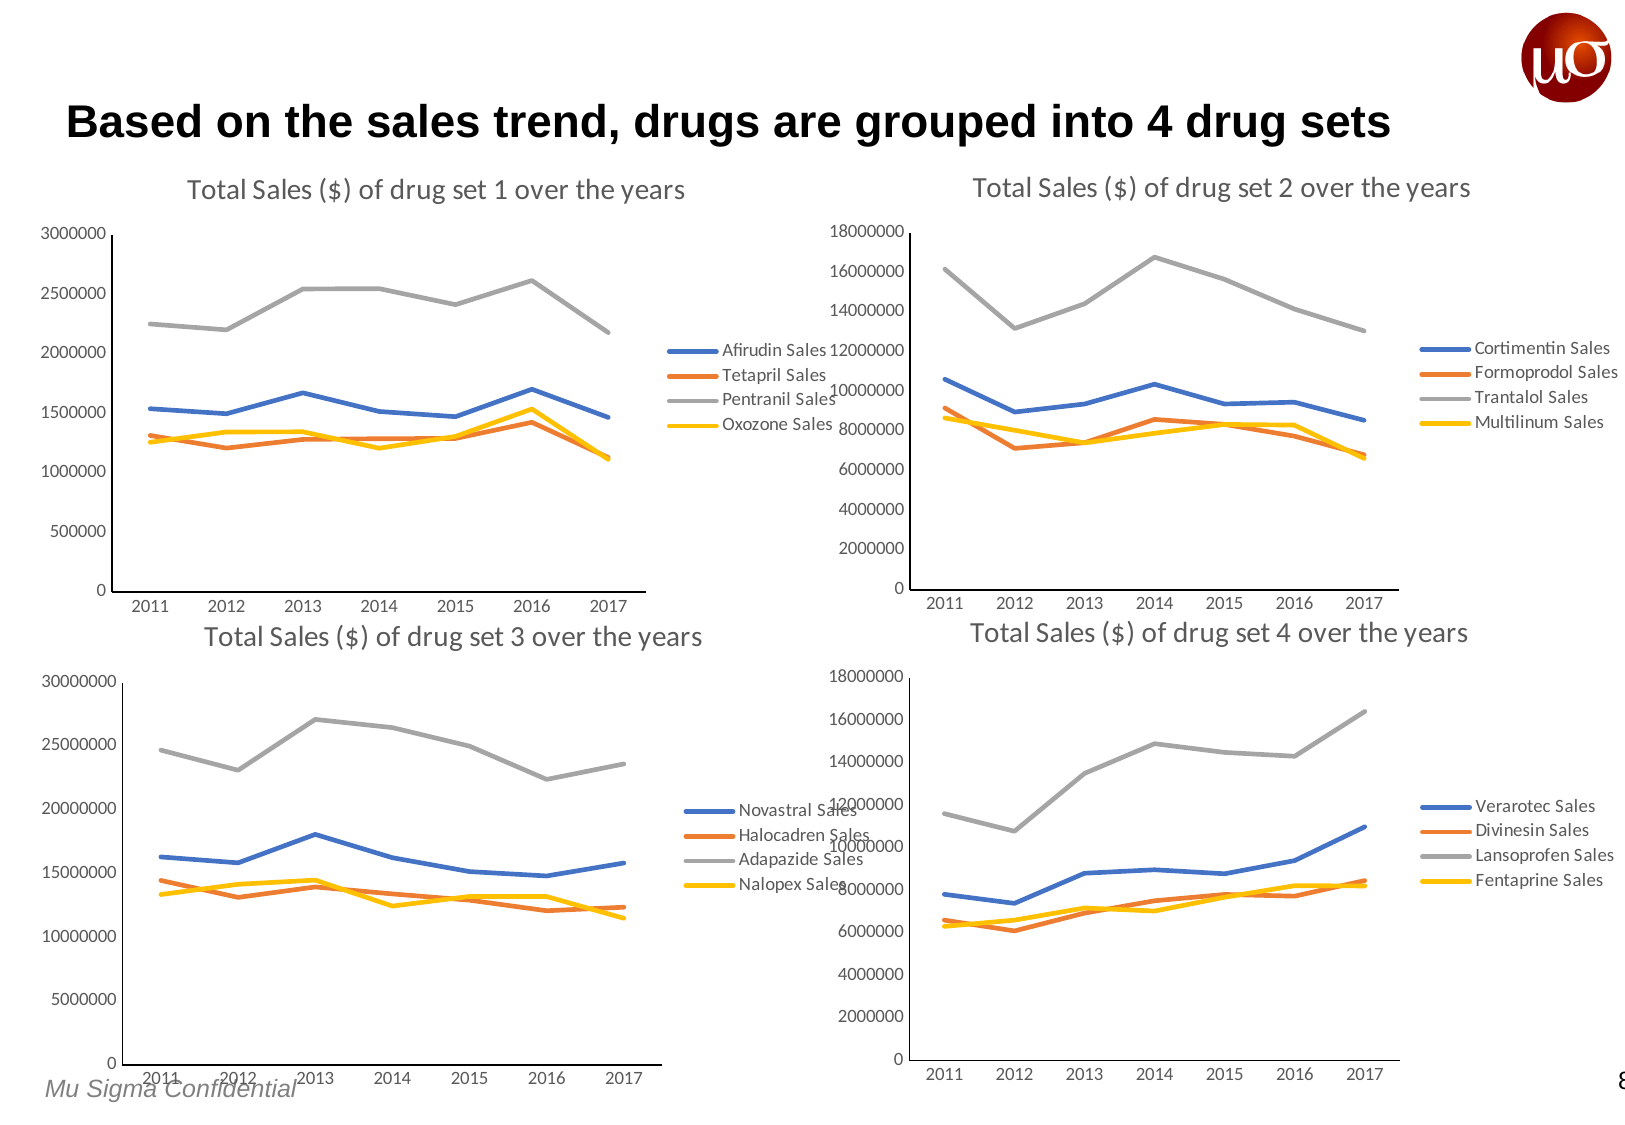

### Chart: Total Sales ($) of drug set 2 over the years

| Category | Cortimentin Sales | Formoprodol Sales | Trantalol Sales | Multilinum Sales |
|---|---|---|---|---|
| 2011 | 10618098.09 | 9164644.14 | 16161677.99 | 8662081.66 |
| 2012 | 8962960.58 | 7129799.59 | 13172616.95 | 8043825.8 |
| 2013 | 9368220.12 | 7419874.06 | 14422081.260000002 | 7405585.279999999 |
| 2014 | 10368557.299999999 | 8590146.76 | 16770744.079999998 | 7891678.510000001 |
| 2015 | 9367170.94 | 8340551.340000001 | 15653100.820000004 | 8336858.500000002 |
| 2016 | 9458464.780000001 | 7748909.880000001 | 14158193.650000002 | 8304325.149999999 |
| 2017 | 8545870.06 | 6810070.01 | 13050446.819999998 | 6627963.329999999 |

### Chart: Total Sales ($) of drug set 1 over the years

| Category | Afirudin Sales | Tetapril Sales | Pentranil Sales | Oxozone Sales |
|---|---|---|---|---|
| 2011 | 1540233.0 | 1315530.0 | 2252473.0 | 1258494.0 |
| 2012 | 1498252.0 | 1209413.0 | 2202922.0 | 1344738.0 |
| 2013 | 1673554.0 | 1282137.0 | 2546215.0 | 1346178.0 |
| 2014 | 1516969.0 | 1288397.0 | 2548979.0 | 1208396.0 |
| 2015 | 1473115.0 | 1290529.0 | 2414445.0 | 1307395.0 |
| 2016 | 1703736.0 | 1426098.0 | 2617133.0 | 1537610.0 |
| 2017 | 1467063.0 | 1130258.0 | 2179827.0 | 1114992.0 |
# Based on the sales trend, drugs are grouped into 4 drug sets

### Chart: Total Sales ($) of drug set 4 over the years

| Category | Verarotec Sales | Divinesin Sales | Lansoprofen Sales | Fentaprine Sales |
|---|---|---|---|---|
| 2011 | 7823766.69 | 6609862.35 | 11624949.21 | 6313992.569999999 |
| 2012 | 7397041.530000001 | 6099005.18 | 10795210.47 | 6608980.73 |
| 2013 | 8815625.92 | 6940378.64 | 13519561.030000001 | 7180545.44 |
| 2014 | 8981641.45 | 7520164.780000001 | 14921449.55 | 7036281.840000001 |
| 2015 | 8791052.57 | 7818451.16 | 14509596.84 | 7688493.0600000005 |
| 2016 | 9411930.78 | 7736147.7700000005 | 14328537.49 | 8229398.76 |
| 2017 | 11004258.78 | 8470488.63 | 16434918.140000002 | 8219108.319999999 |

### Chart: Total Sales ($) of drug set 3 over the years

| Category | Novastral Sales | Halocadren Sales | Adapazide Sales | Nalopex Sales |
|---|---|---|---|---|
| 2011 | 16307296.409999998 | 14460751.33 | 24697277.22 | 13359412.030000001 |
| 2012 | 15841418.420000002 | 13130158.43 | 23113415.19 | 14159080.879999999 |
| 2013 | 18083101.44 | 13952993.729999999 | 27105323.340000004 | 14488226.260000002 |
| 2014 | 16246083.01 | 13407576.630000003 | 26463442.080000002 | 12450880.99 |
| 2015 | 15157292.0 | 12916556.620000001 | 25007272.91 | 13208064.339999998 |
| 2016 | 14814600.549999999 | 12084095.209999999 | 22398772.099999998 | 13198154.020000001 |
| 2017 | 15828630.63 | 12362908.660000002 | 23612526.96 | 11497650.380000003 |